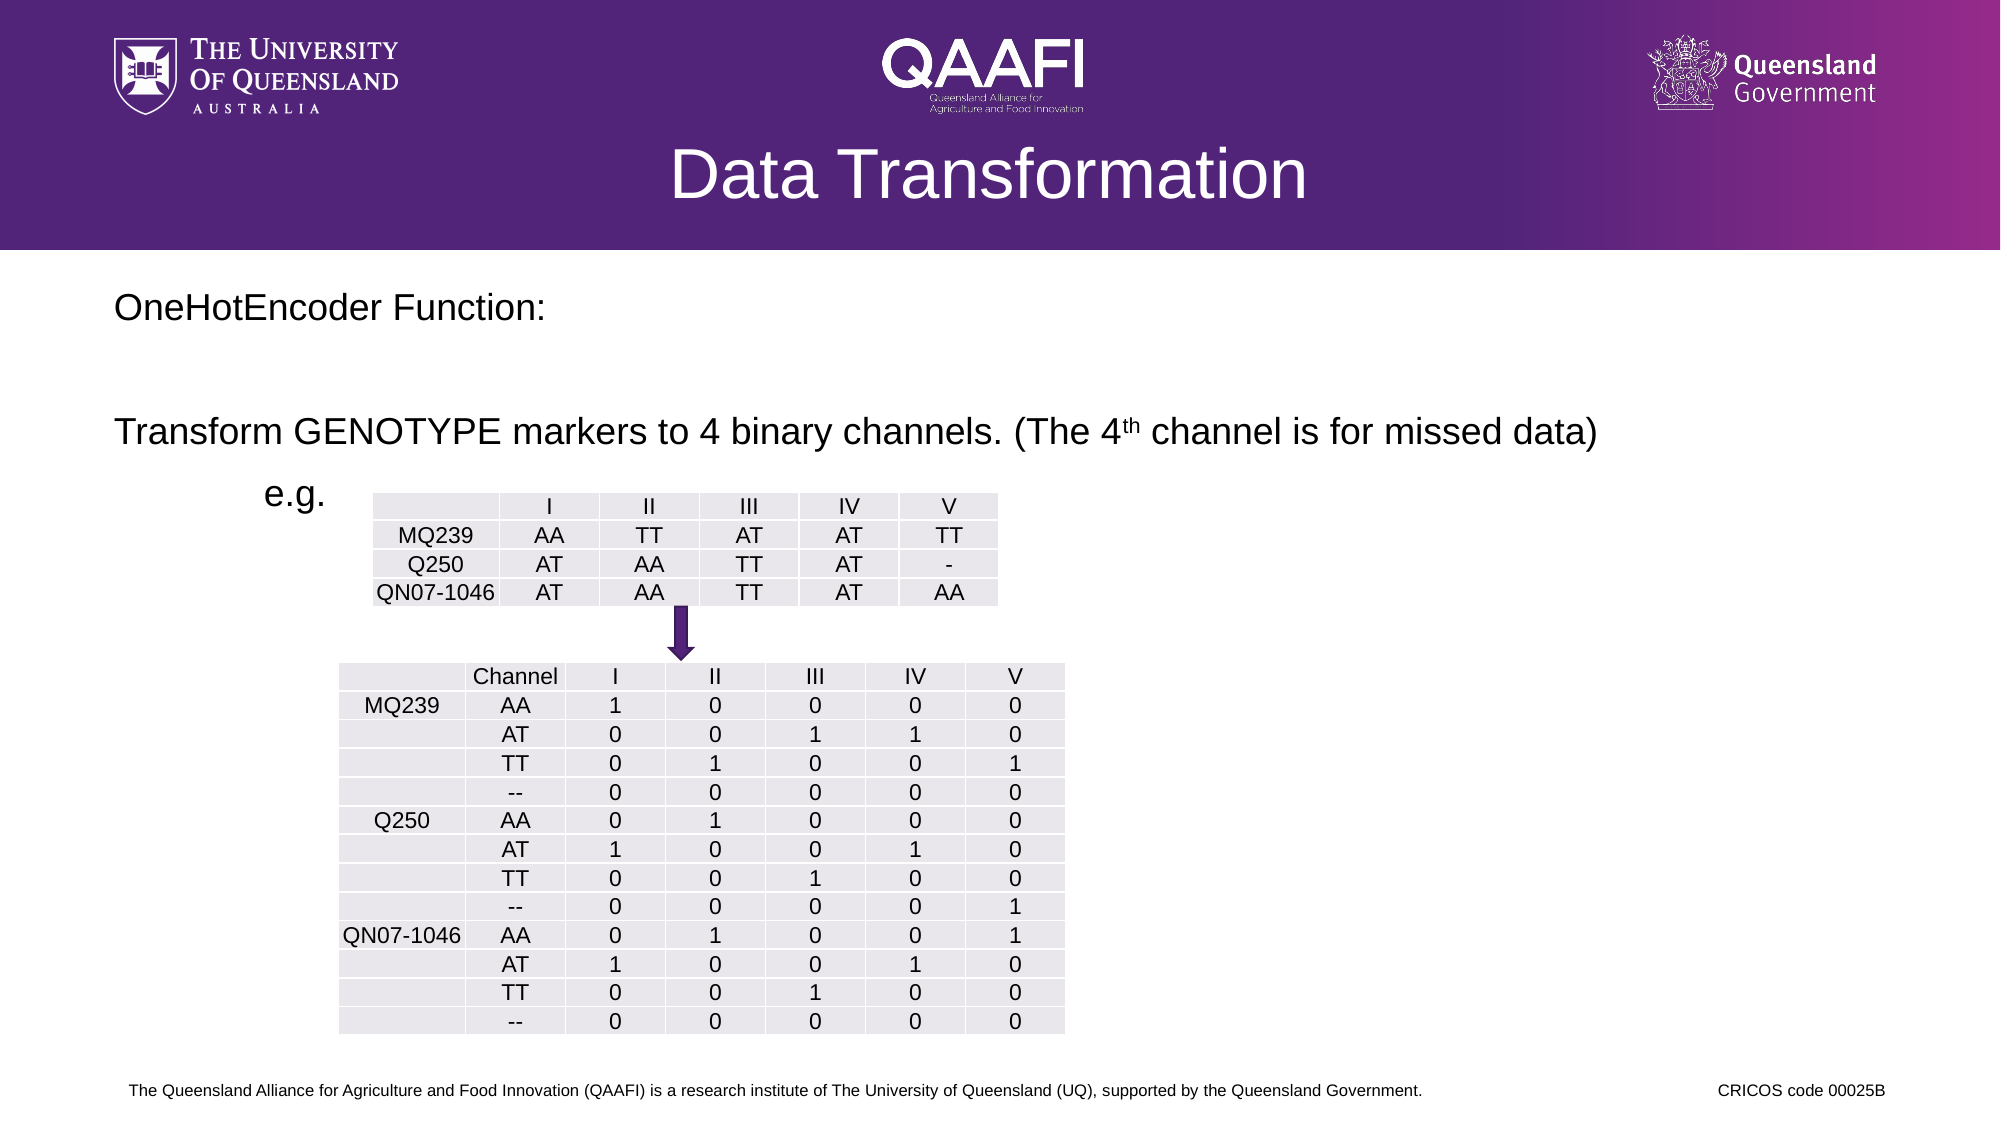

# Data Transformation
OneHotEncoder Function:

Transform GENOTYPE markers to 4 binary channels. (The 4th channel is for missed data)
	e.g.
|  | I | II | III | IV | V |
| --- | --- | --- | --- | --- | --- |
| MQ239 | AA | TT | AT | AT | TT |
| Q250 | AT | AA | TT | AT | - |
| QN07-1046 | AT | AA | TT | AT | AA |

|  | Channel | I | II | III | IV | V |
| --- | --- | --- | --- | --- | --- | --- |
| MQ239 | AA | 1 | 0 | 0 | 0 | 0 |
|  | AT | 0 | 0 | 1 | 1 | 0 |
|  | TT | 0 | 1 | 0 | 0 | 1 |
|  | -- | 0 | 0 | 0 | 0 | 0 |
| Q250 | AA | 0 | 1 | 0 | 0 | 0 |
|  | AT | 1 | 0 | 0 | 1 | 0 |
|  | TT | 0 | 0 | 1 | 0 | 0 |
|  | -- | 0 | 0 | 0 | 0 | 1 |
| QN07-1046 | AA | 0 | 1 | 0 | 0 | 1 |
|  | AT | 1 | 0 | 0 | 1 | 0 |
|  | TT | 0 | 0 | 1 | 0 | 0 |
|  | -- | 0 | 0 | 0 | 0 | 0 |